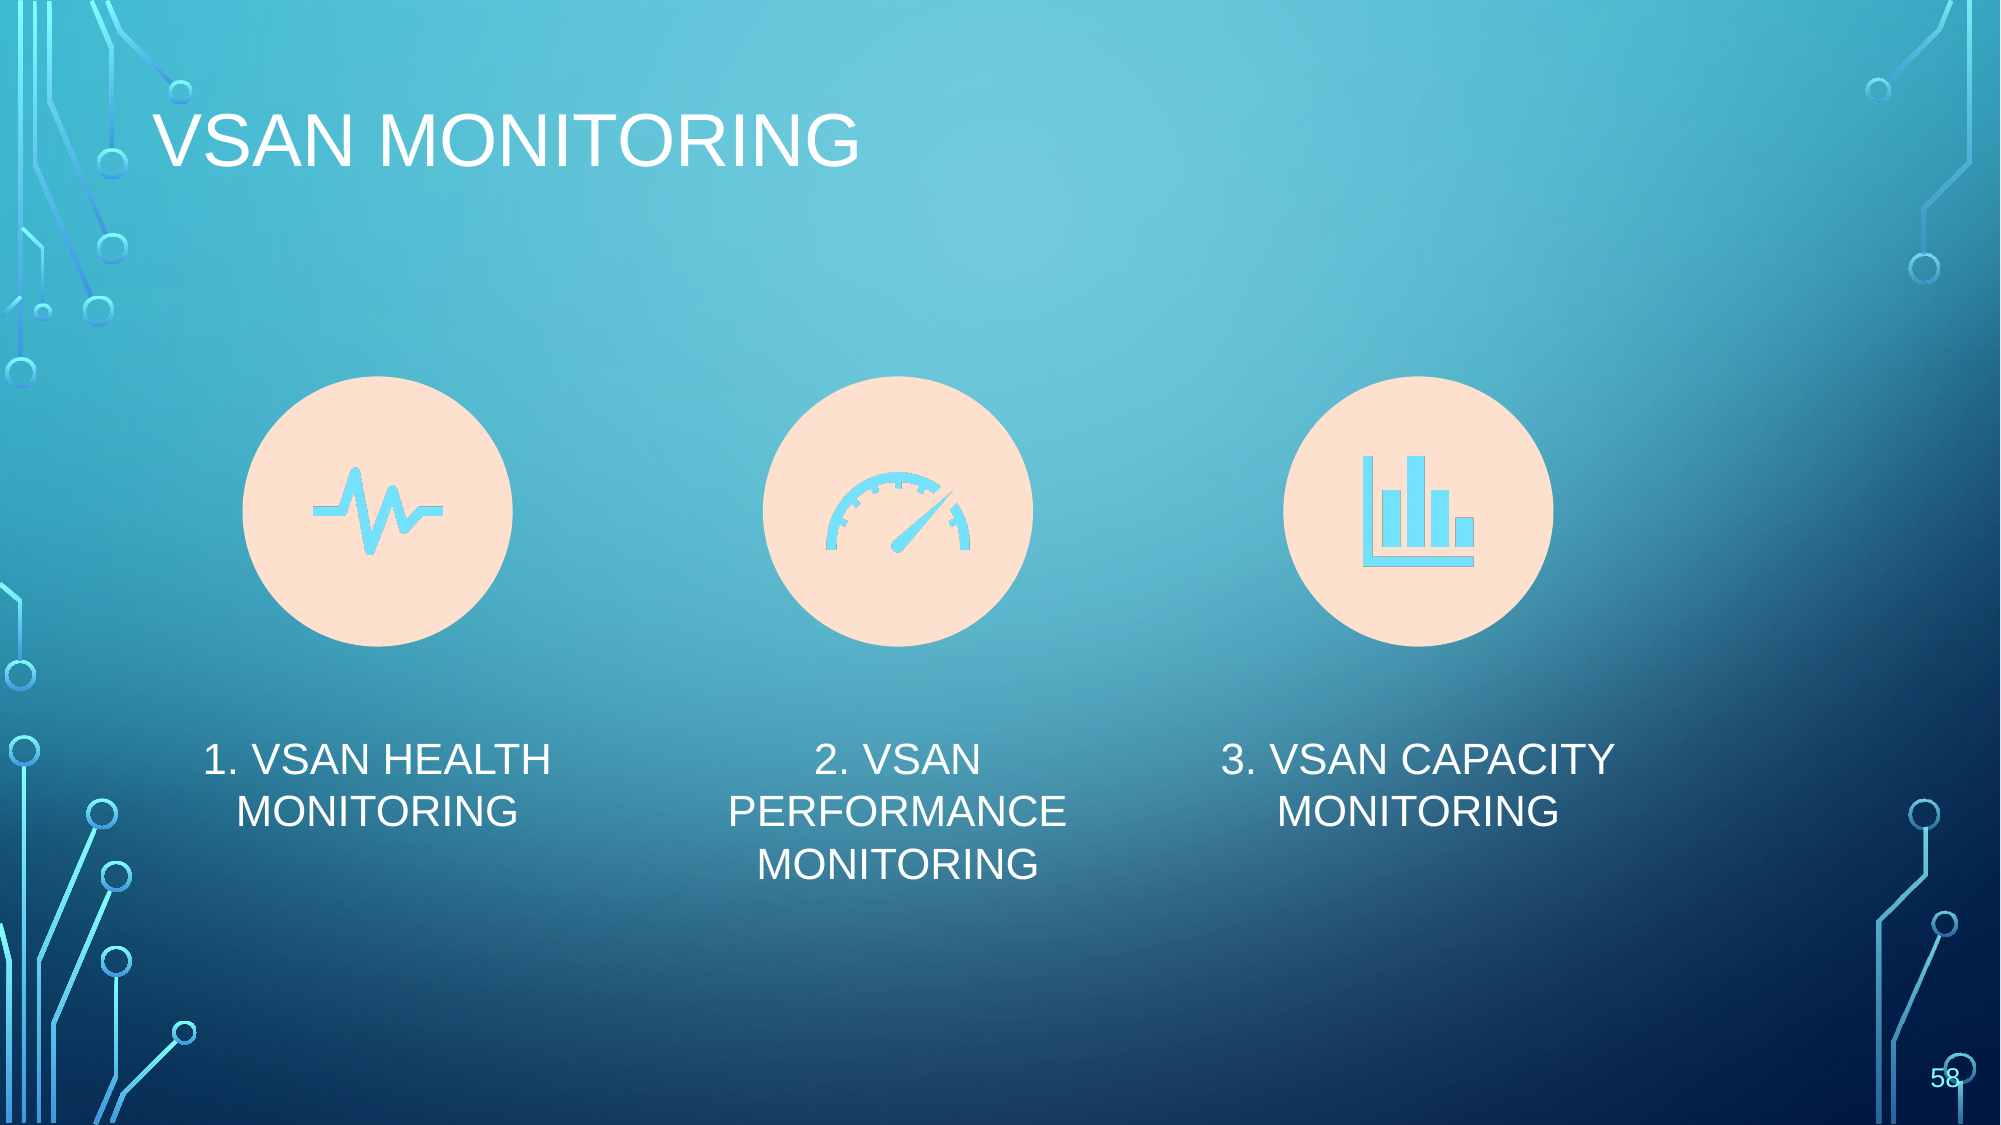

# vSAN Monitoring
1. vSAN Health Monitoring
2. vSAN Performance Monitoring
3. vSAN Capacity Monitoring